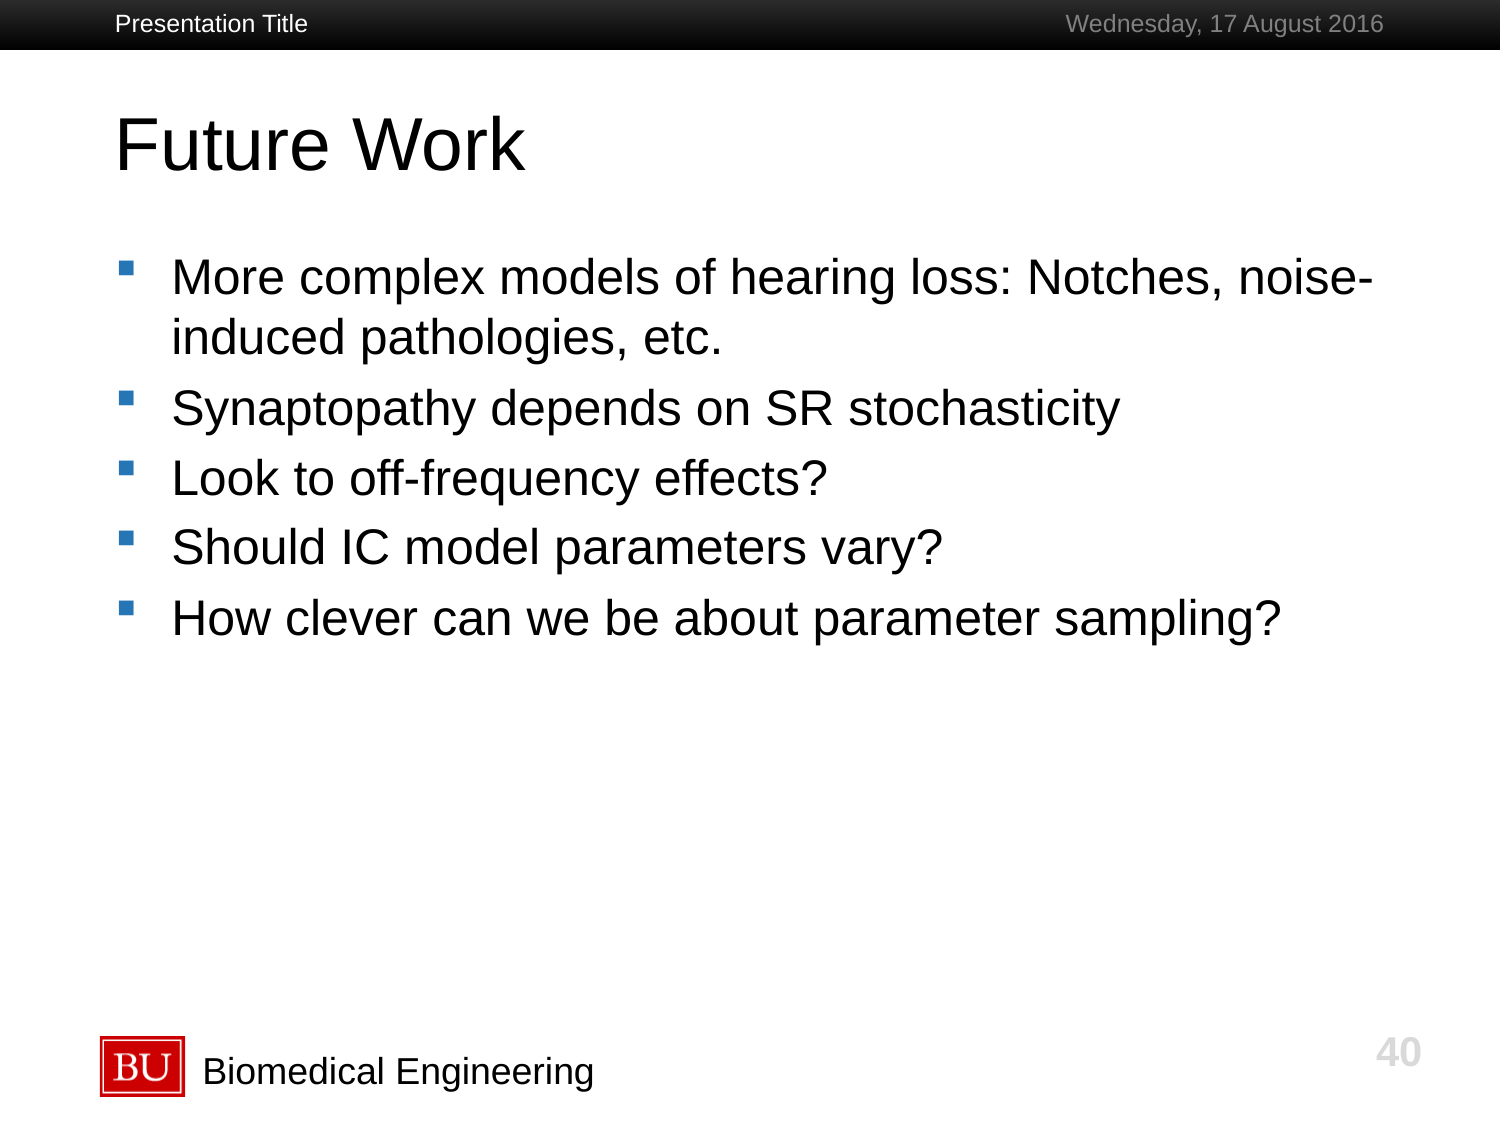

Presentation Title
Wednesday, 17 August 2016
# Future Work
More complex models of hearing loss: Notches, noise-induced pathologies, etc.
Synaptopathy depends on SR stochasticity
Look to off-frequency effects?
Should IC model parameters vary?
How clever can we be about parameter sampling?
40